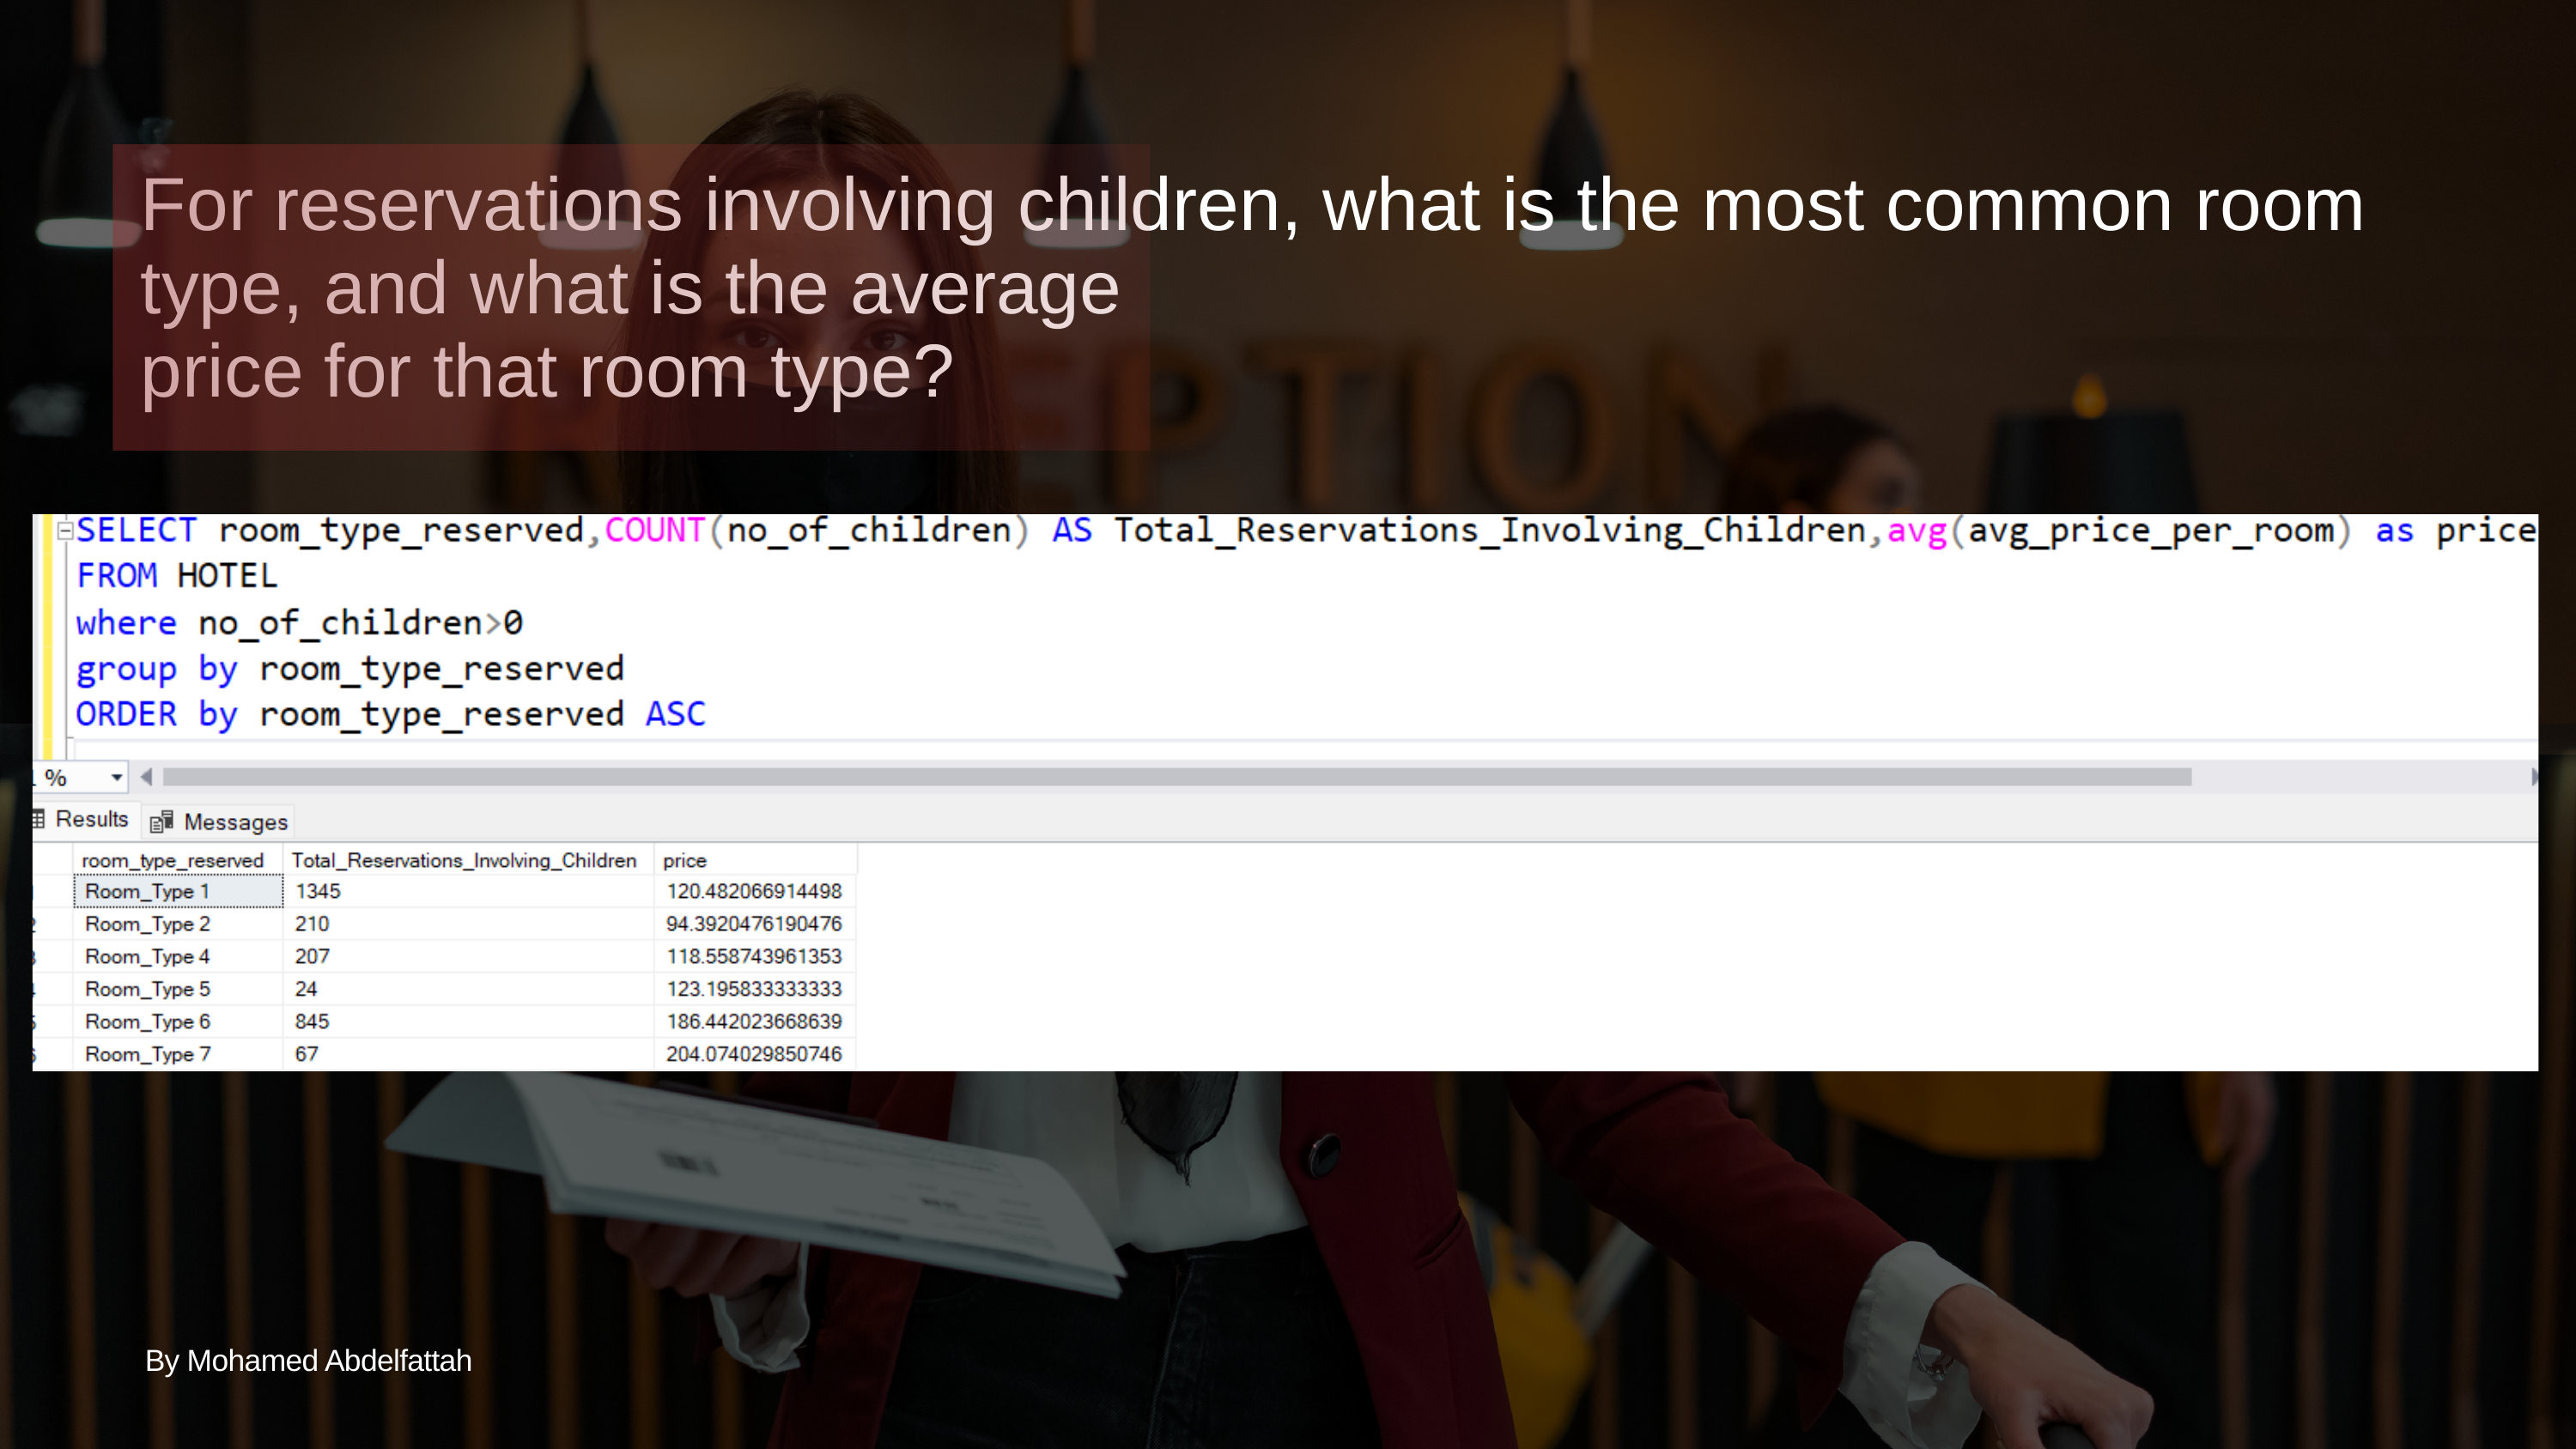

For reservations involving children, what is the most common room type, and what is the average
price for that room type?

By Mohamed Abdelfattah